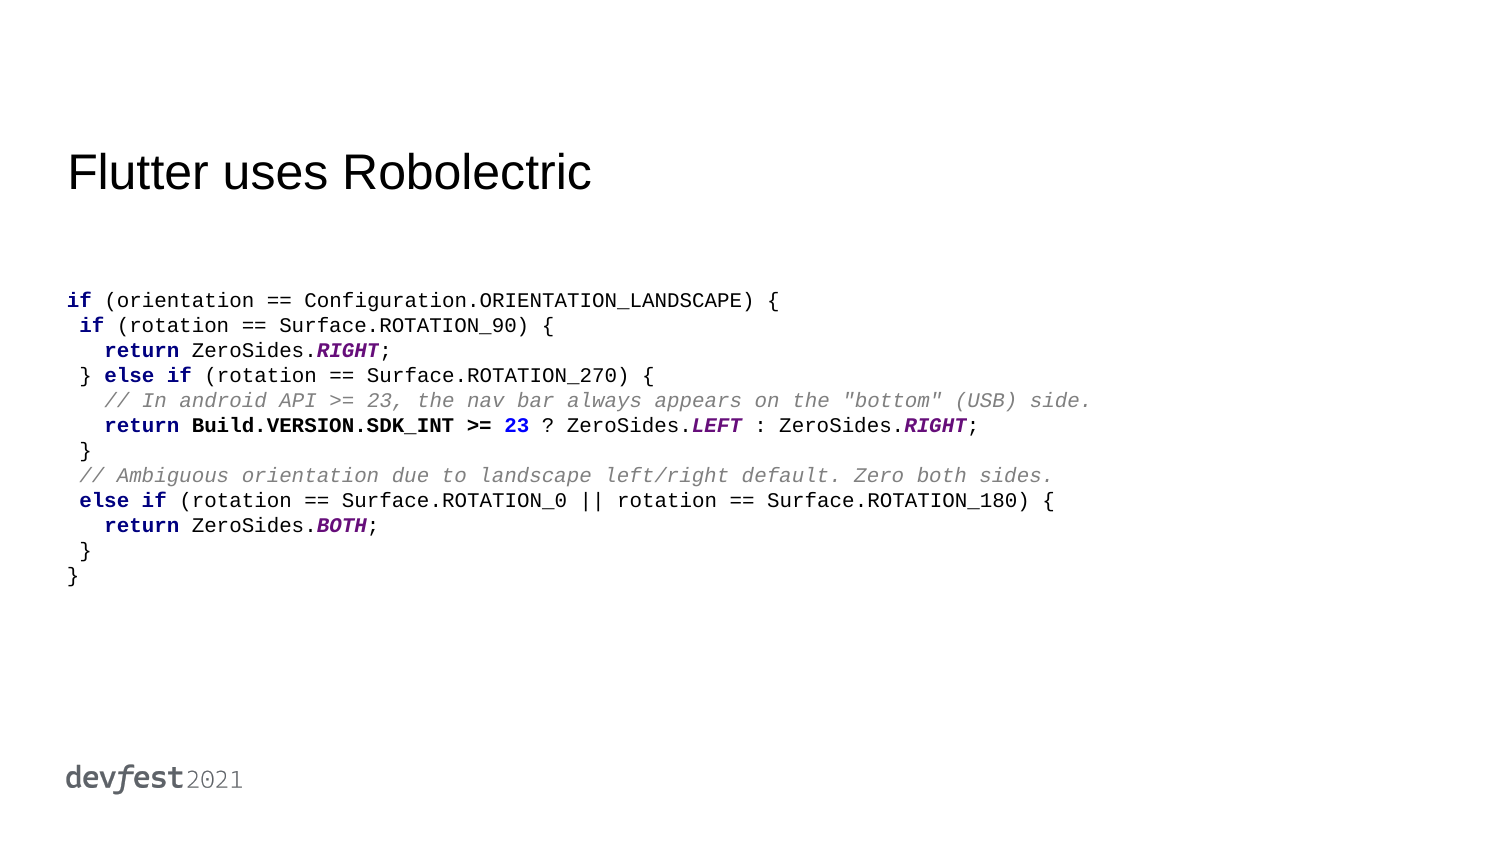

# Flutter uses Robolectric
if (orientation == Configuration.ORIENTATION_LANDSCAPE) {
 if (rotation == Surface.ROTATION_90) {
   return ZeroSides.RIGHT;
 } else if (rotation == Surface.ROTATION_270) {
   // In android API >= 23, the nav bar always appears on the "bottom" (USB) side.
   return Build.VERSION.SDK_INT >= 23 ? ZeroSides.LEFT : ZeroSides.RIGHT;
 }
 // Ambiguous orientation due to landscape left/right default. Zero both sides.
 else if (rotation == Surface.ROTATION_0 || rotation == Surface.ROTATION_180) {
   return ZeroSides.BOTH;
 }
}